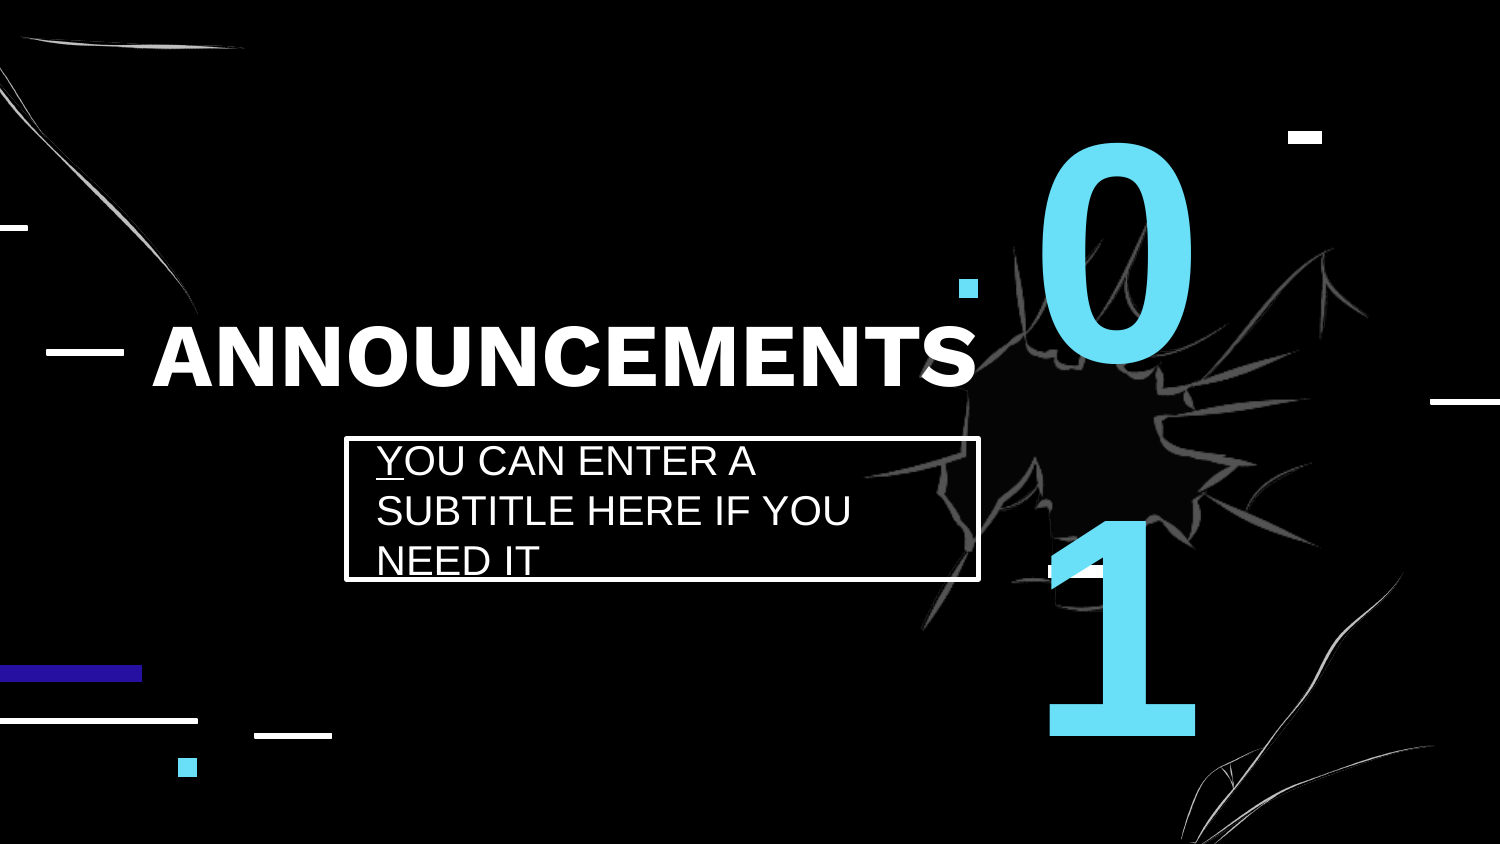

# ANNOUNCEMENTS
01

YOU CAN ENTER A SUBTITLE HERE IF YOU NEED IT